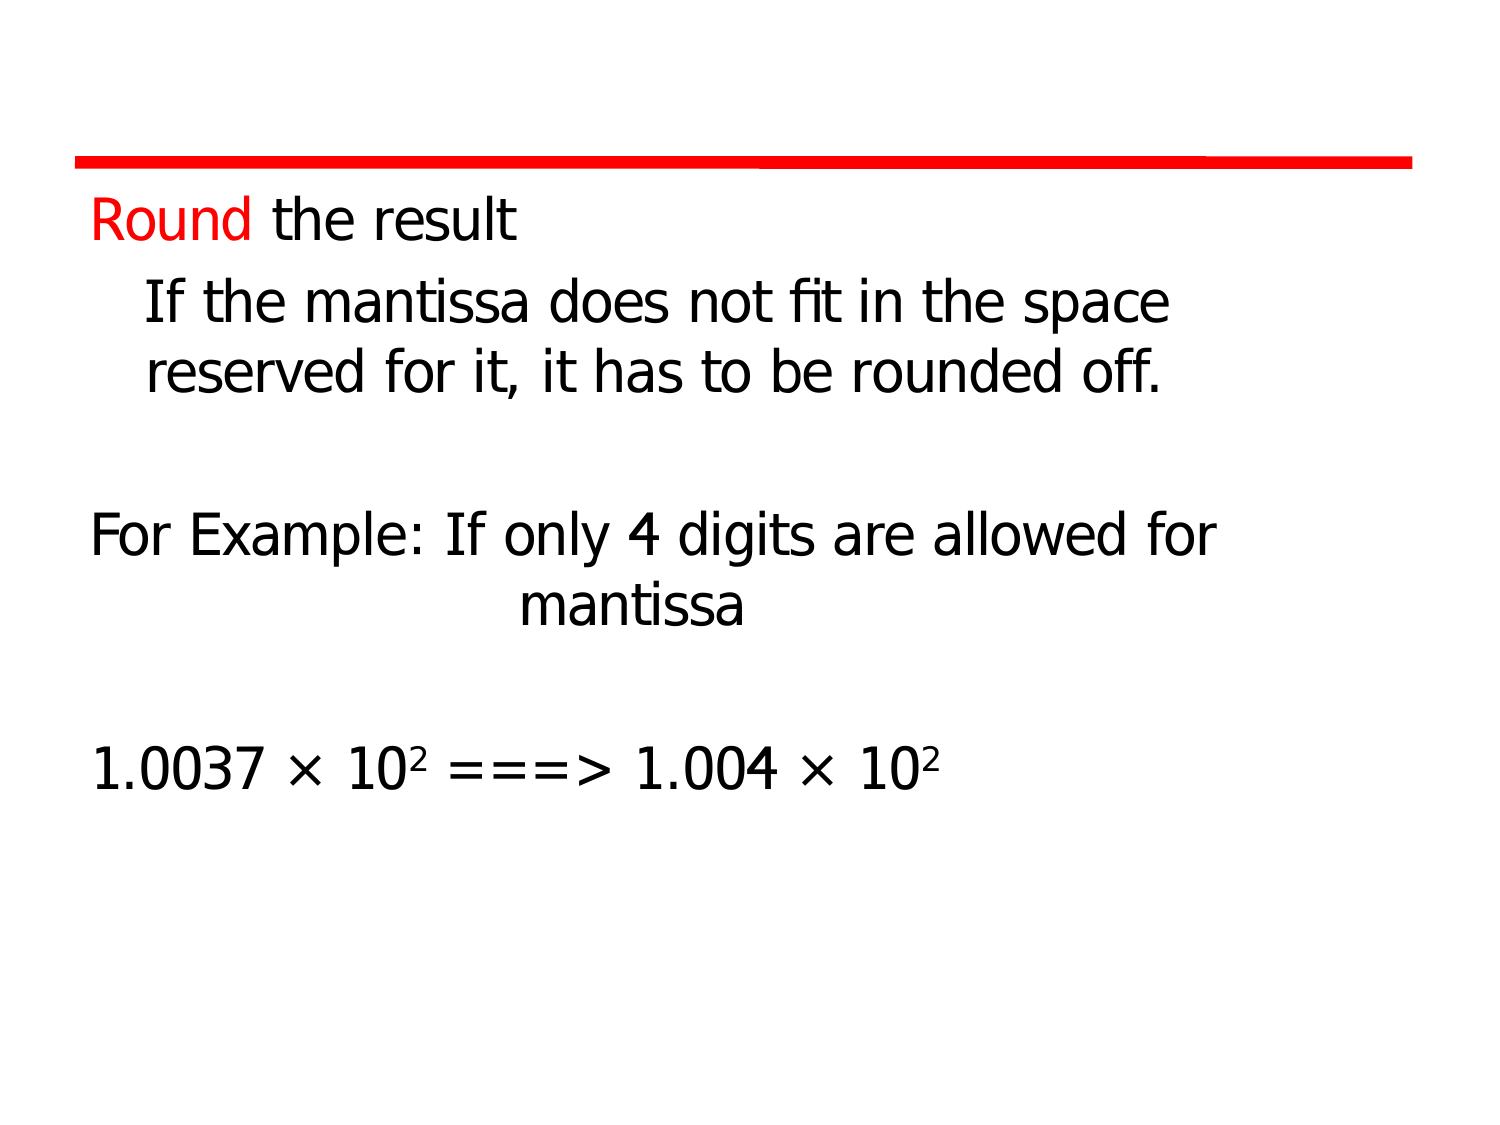

#
Round the result
   If the mantissa does not fit in the space reserved for it, it has to be rounded off.

For Example: If only 4 digits are allowed for             		    mantissa

1.0037 × 102 ===> 1.004 × 102